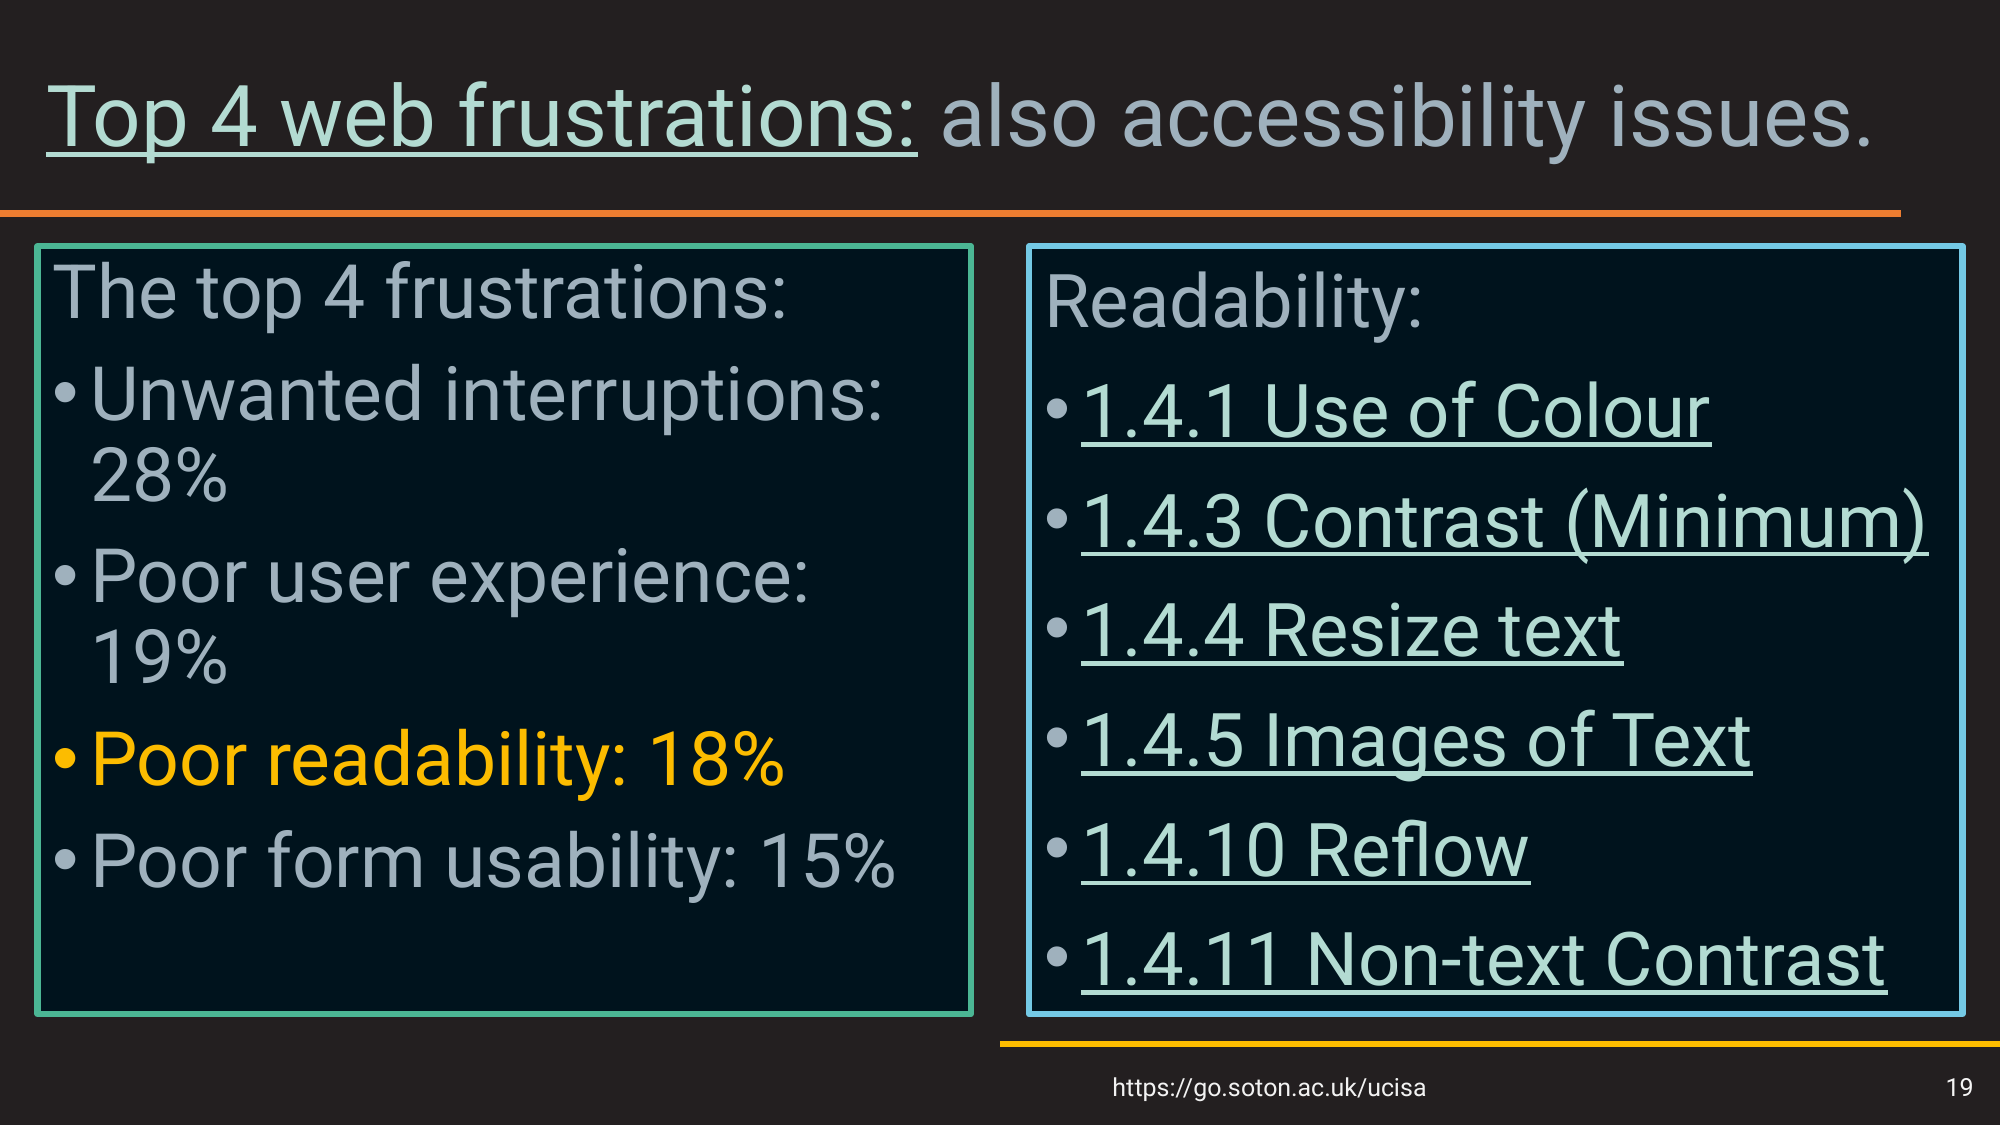

# Top 4 web frustrations: also accessibility issues. 3
The top 4 frustrations:
Unwanted interruptions: 28%
Poor user experience: 19%
Poor readability: 18%
Poor form usability: 15%
Readability:
1.4.1 Use of Colour
1.4.3 Contrast (Minimum)
1.4.4 Resize text
1.4.5 Images of Text
1.4.10 Reflow
1.4.11 Non-text Contrast
19
https://go.soton.ac.uk/ucisa